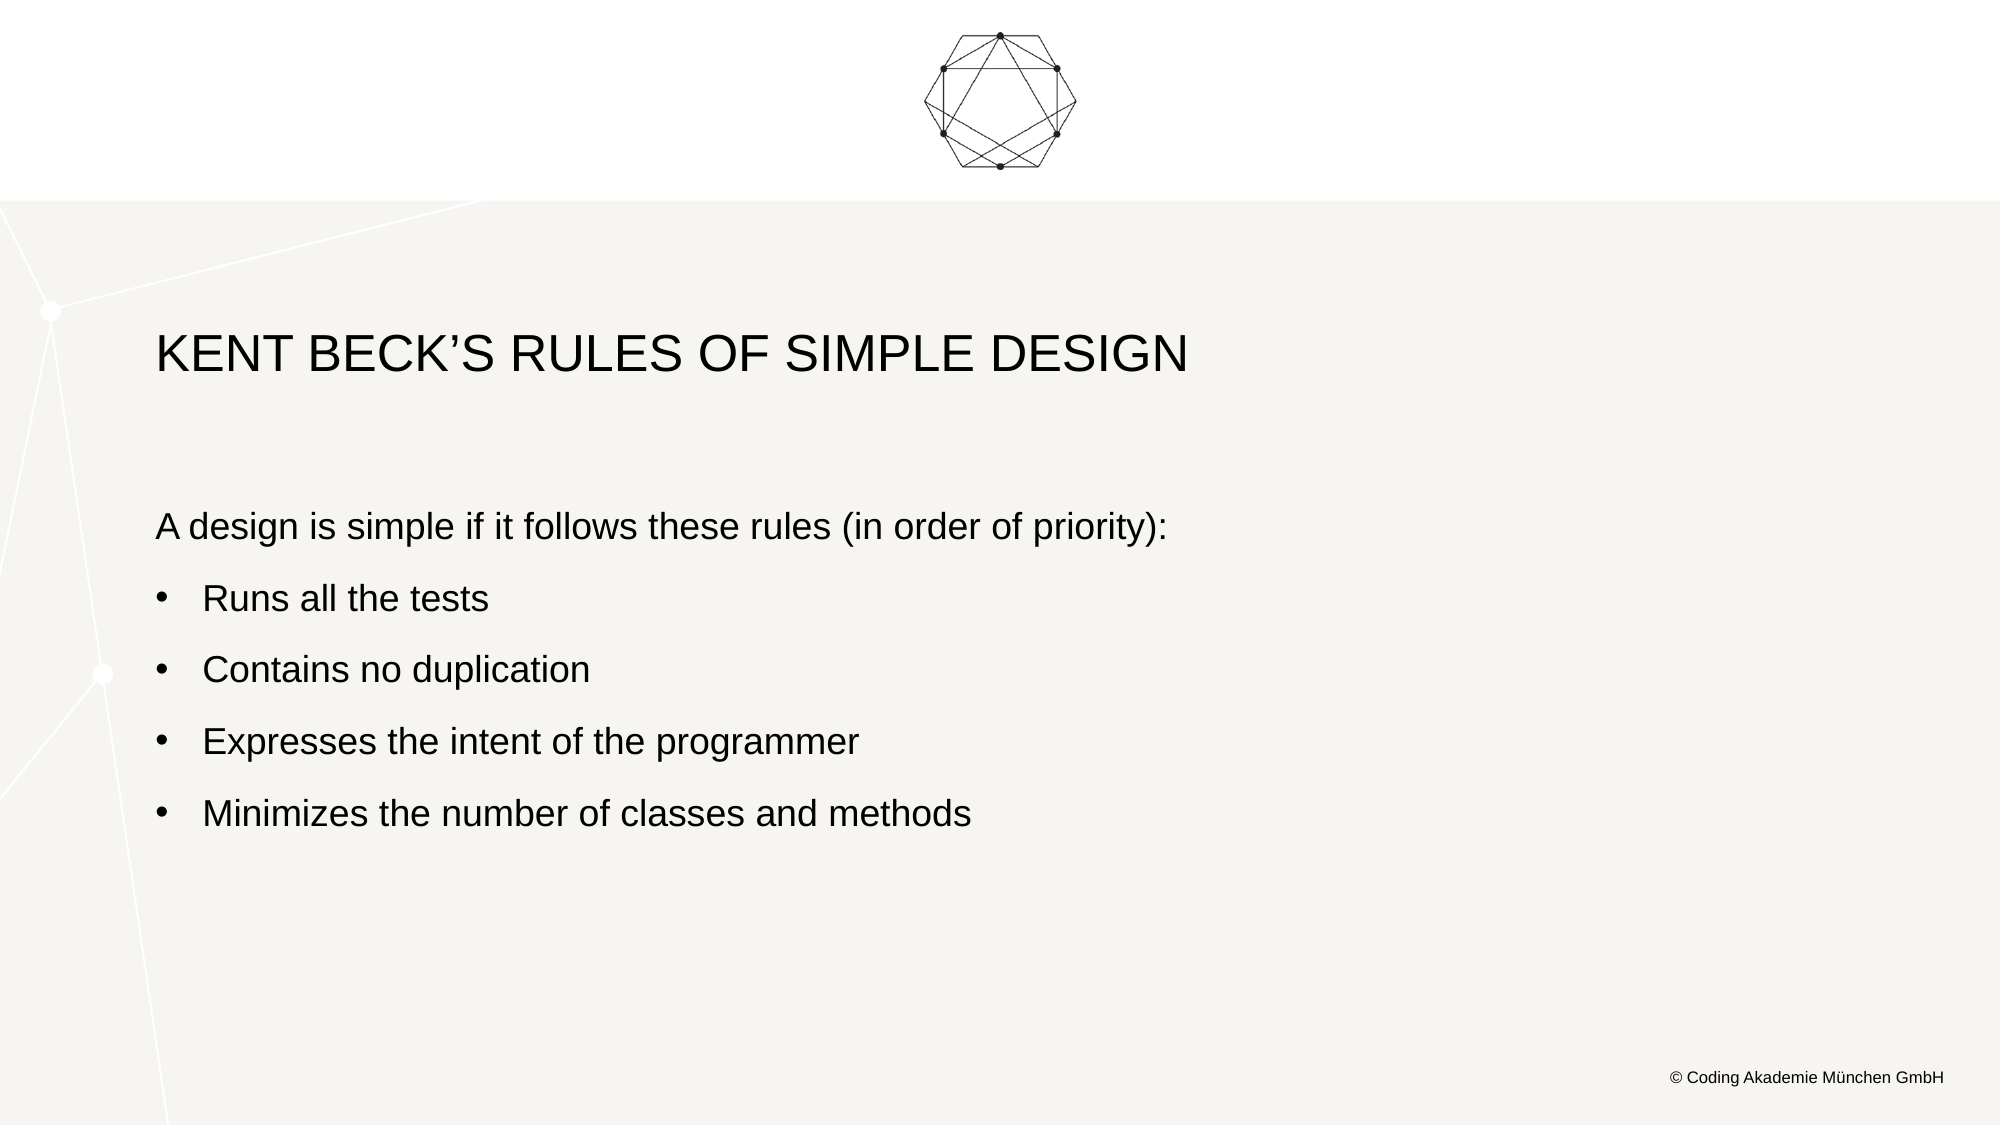

# Kent Beck’s Rules of Simple Design
A design is simple if it follows these rules (in order of priority):
Runs all the tests
Contains no duplication
Expresses the intent of the programmer
Minimizes the number of classes and methods
© Coding Akademie München GmbH